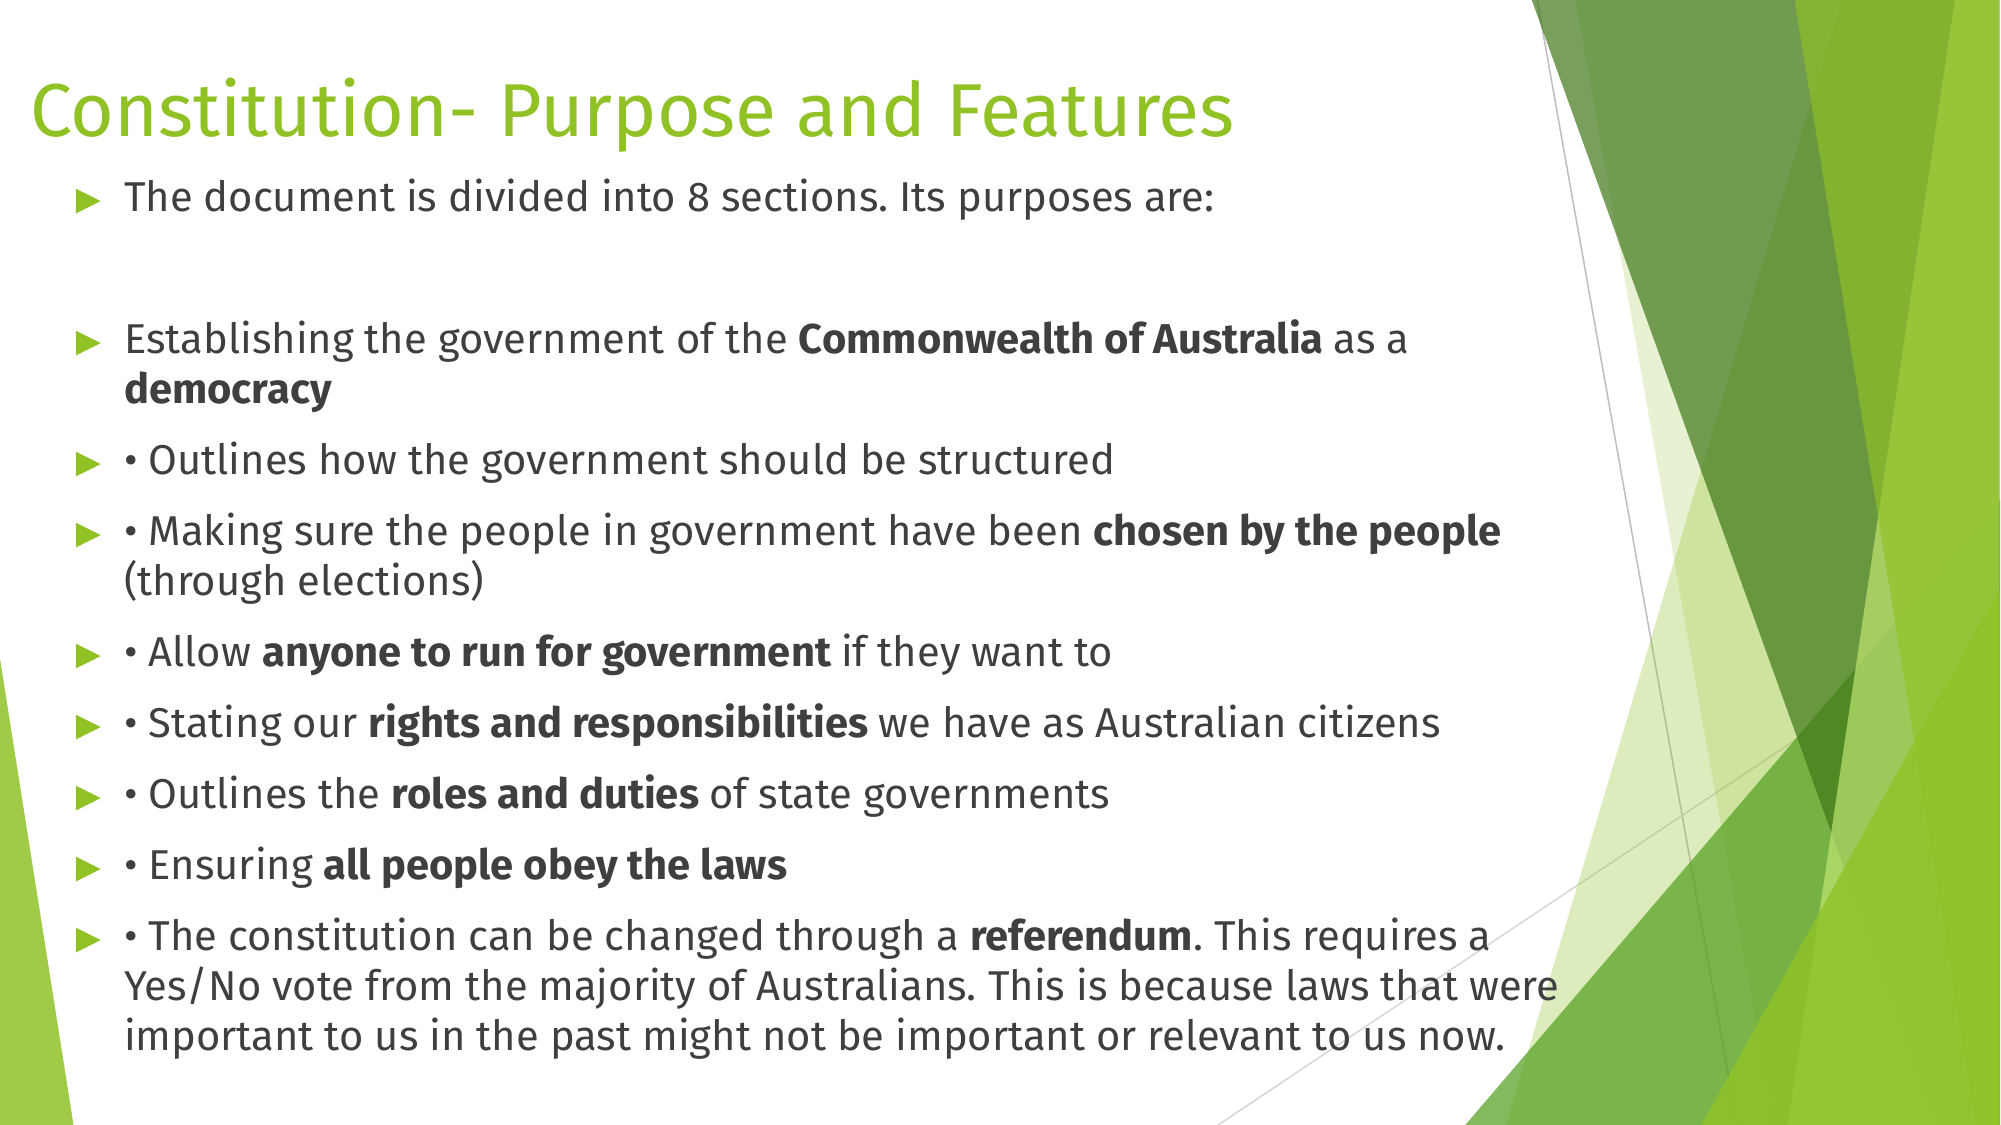

# Constitution- Purpose and Features
The document is divided into 8 sections. Its purposes are:

Establishing the government of the Commonwealth of Australia as a democracy
• Outlines how the government should be structured
• Making sure the people in government have been chosen by the people (through elections)
• Allow anyone to run for government if they want to
• Stating our rights and responsibilities we have as Australian citizens
• Outlines the roles and duties of state governments
• Ensuring all people obey the laws
• The constitution can be changed through a referendum. This requires a Yes/No vote from the majority of Australians. This is because laws that were important to us in the past might not be important or relevant to us now.